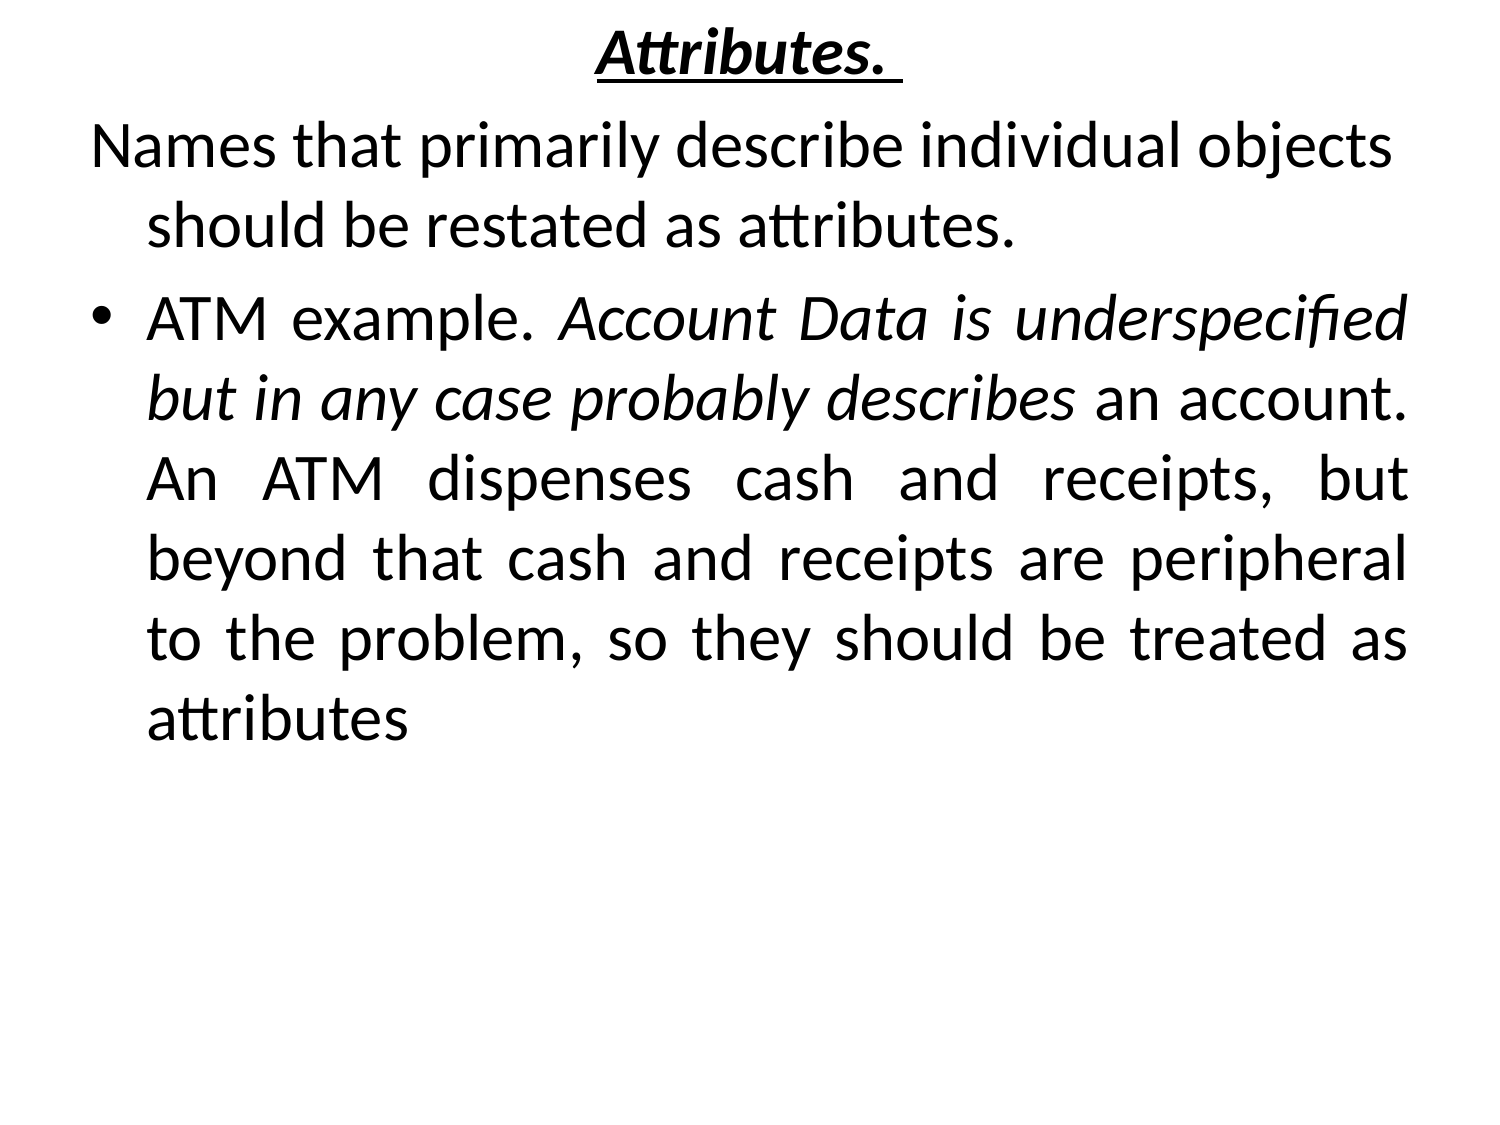

Attributes.
Names that primarily describe individual objects should be restated as attributes.
ATM example. Account Data is underspecified but in any case probably describes an account. An ATM dispenses cash and receipts, but beyond that cash and receipts are peripheral to the problem, so they should be treated as attributes